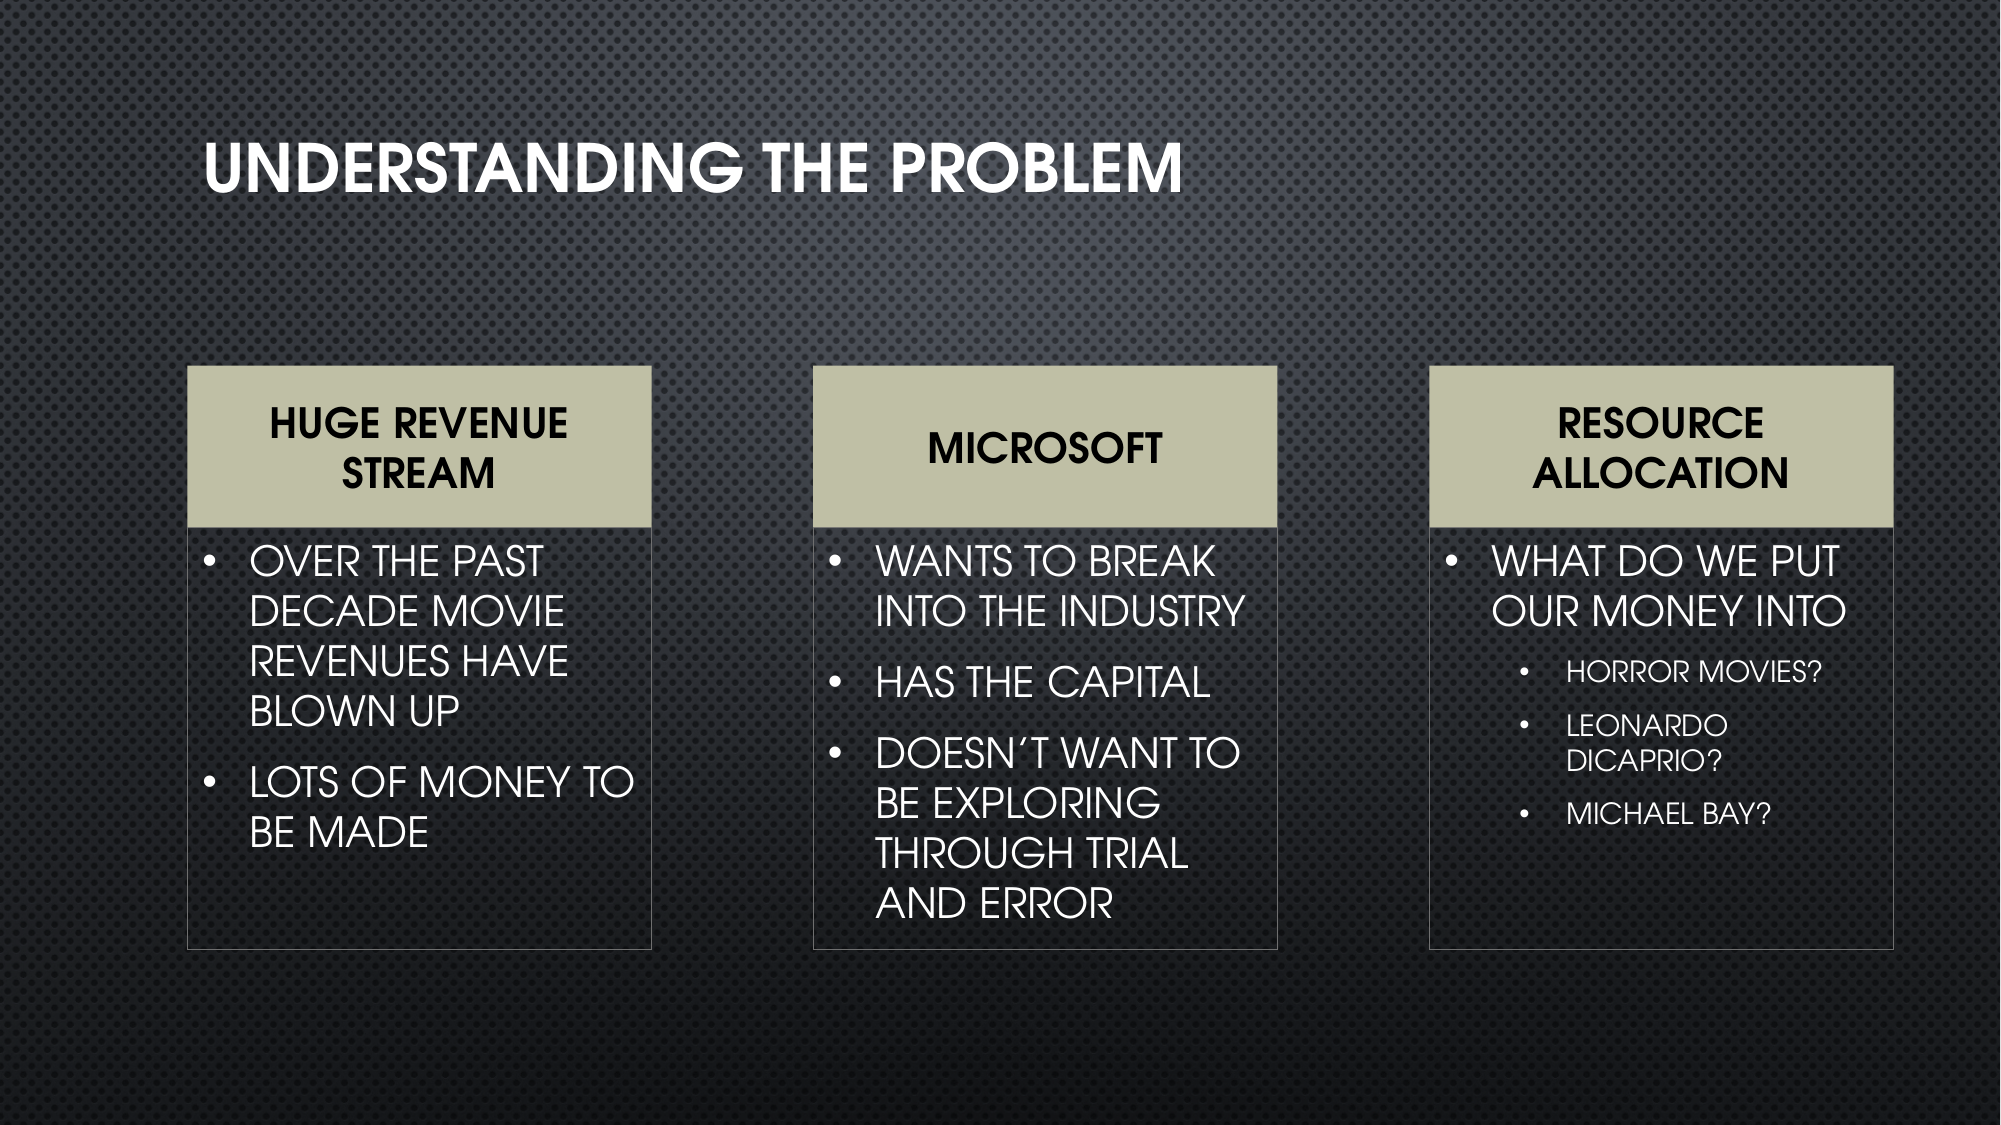

# Understanding the problem
HUGE REVENUE STREAM
MICROSOFT
RESOURCE ALLOCATION
Over the past decade movie revenues have blown up
Lots of money to be made

Wants to break into the industry
Has the capital
Doesn’t want to be exploring through trial and error

What do we put our money into
Horror Movies?
Leonardo DiCaprio?
Michael Bay?